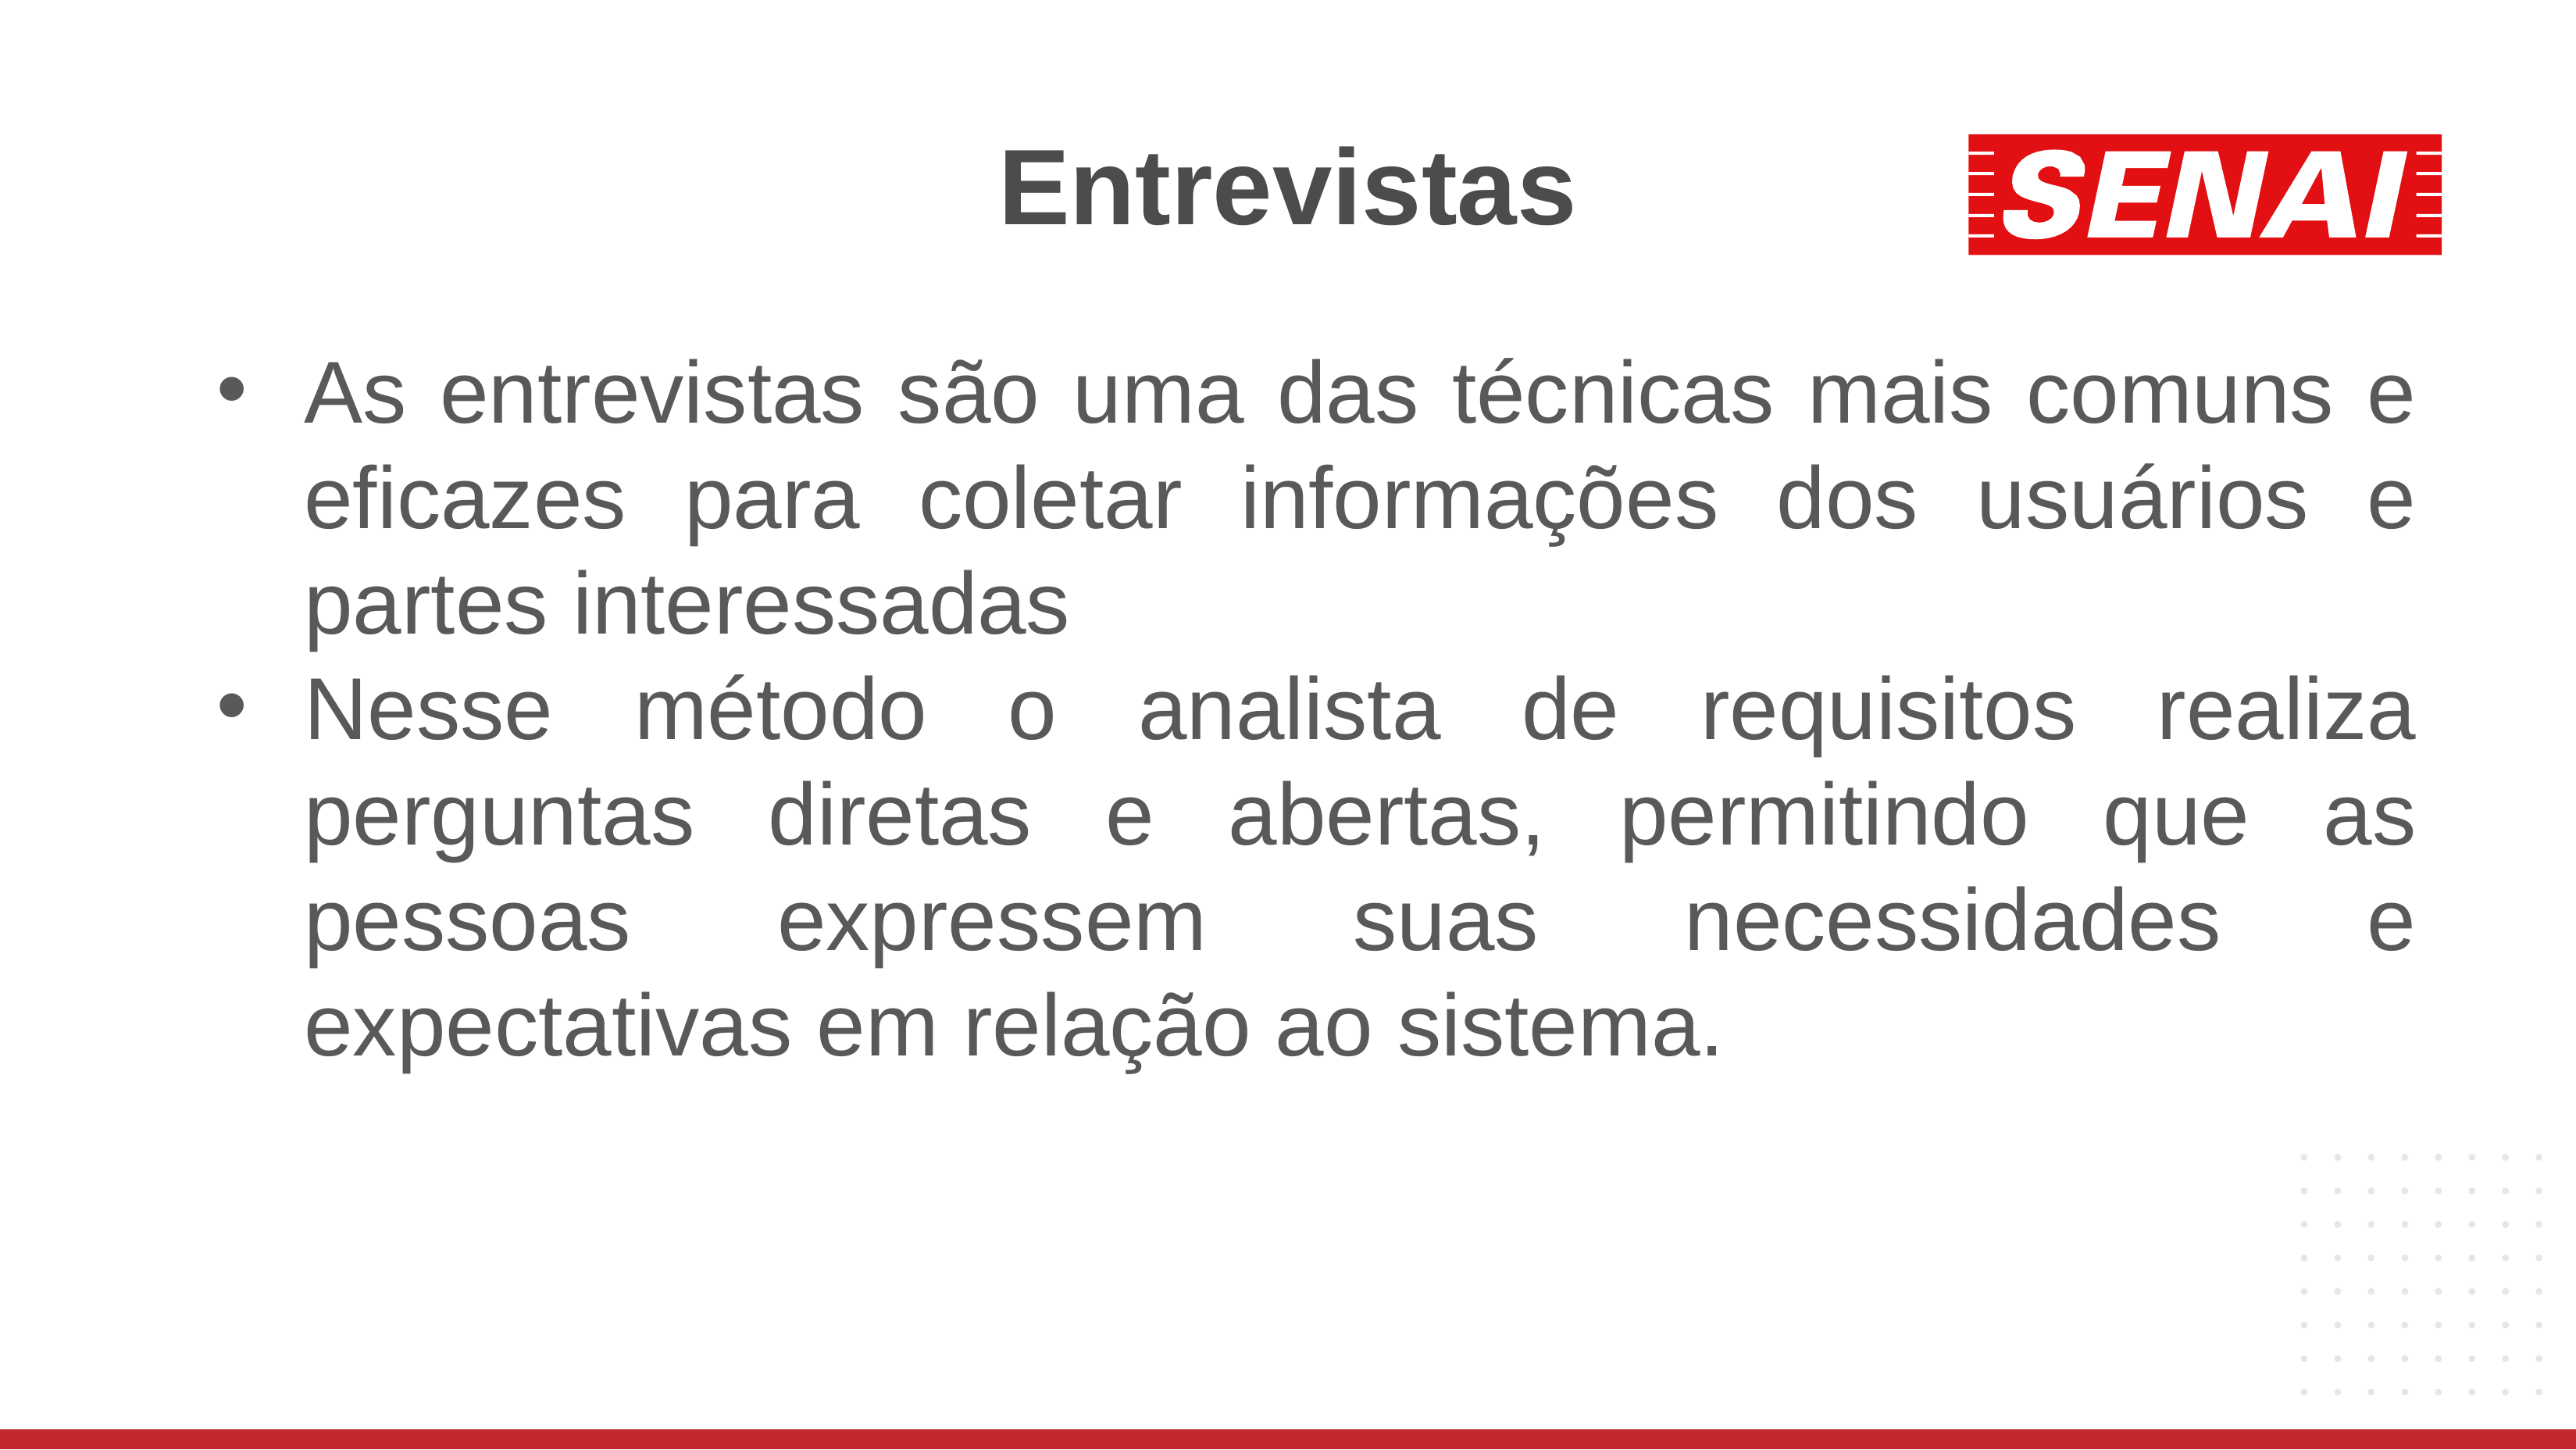

# Entrevistas

As entrevistas são uma das técnicas mais comuns e eficazes para coletar informações dos usuários e partes interessadas
Nesse método o analista de requisitos realiza perguntas diretas e abertas, permitindo que as pessoas expressem suas necessidades e expectativas em relação ao sistema.